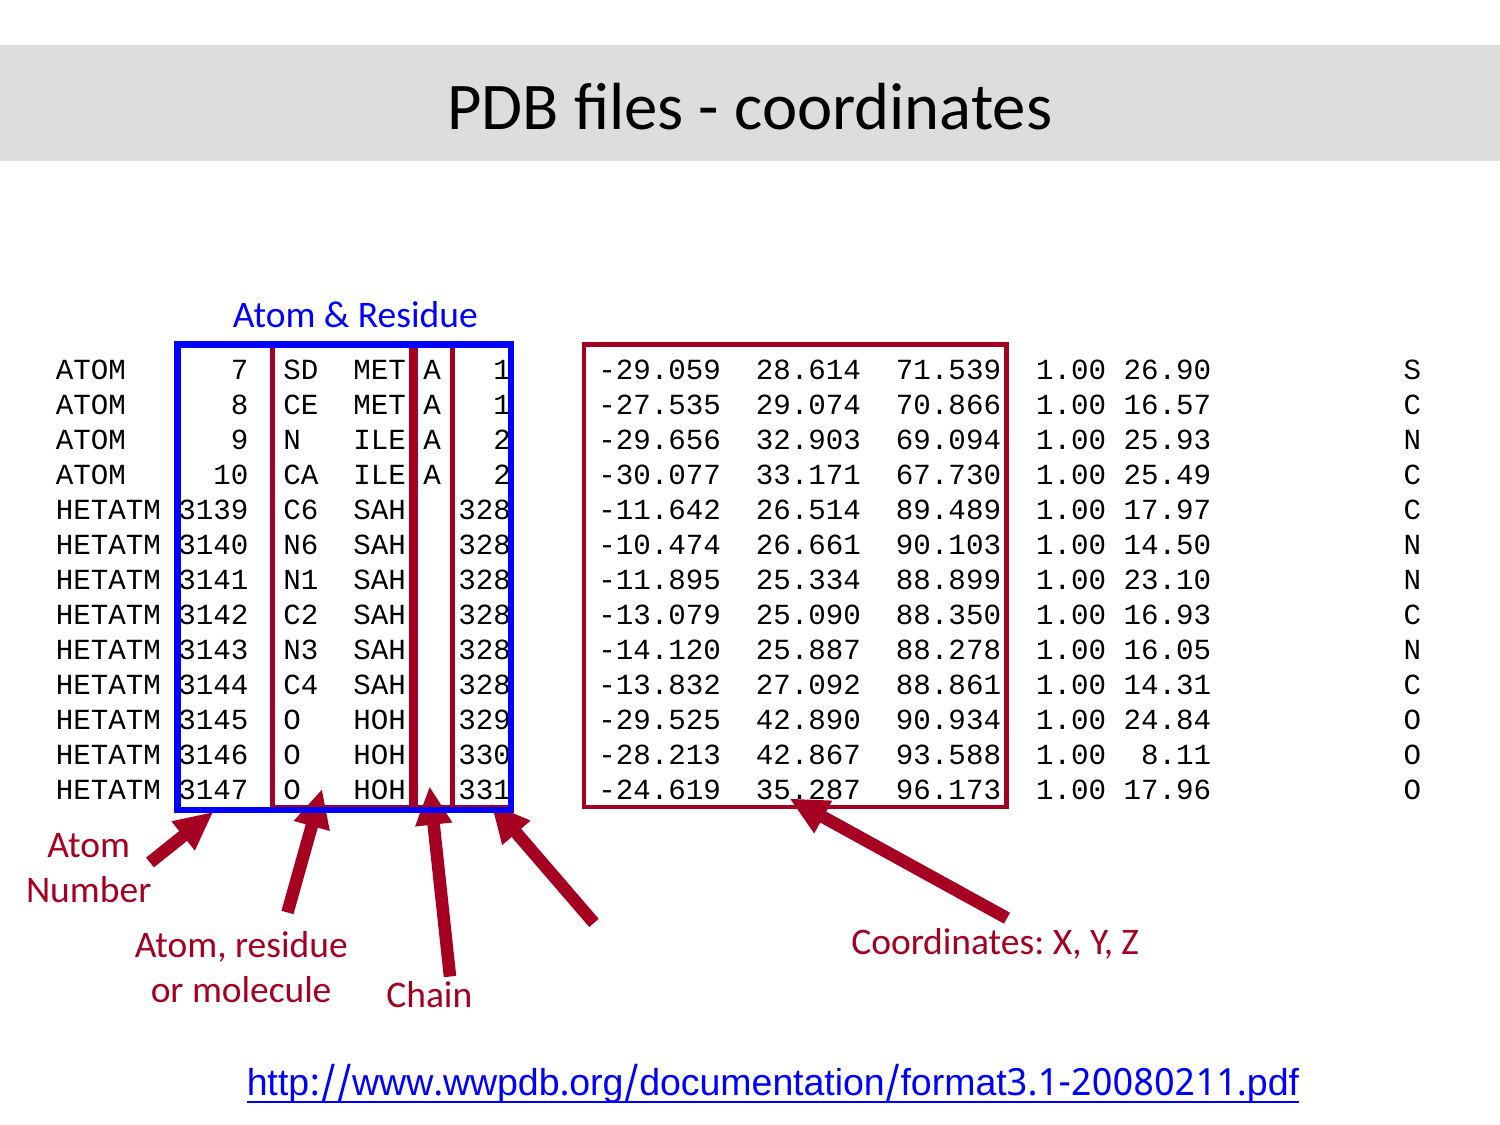

# PDB files - coordinates

Atom & Residue
ATOM      7  SD  MET A   1     -29.059  28.614  71.539  1.00 26.90           S
ATOM      8  CE  MET A   1     -27.535  29.074  70.866  1.00 16.57           C
ATOM      9  N   ILE A   2     -29.656  32.903  69.094  1.00 25.93           N
ATOM     10  CA  ILE A   2     -30.077  33.171  67.730  1.00 25.49           C
HETATM 3139  C6  SAH   328     -11.642  26.514  89.489  1.00 17.97           C
HETATM 3140  N6  SAH   328     -10.474  26.661  90.103  1.00 14.50           N
HETATM 3141  N1  SAH   328     -11.895  25.334  88.899  1.00 23.10           N
HETATM 3142  C2  SAH   328     -13.079  25.090  88.350  1.00 16.93           C
HETATM 3143  N3  SAH   328     -14.120  25.887  88.278  1.00 16.05           N
HETATM 3144  C4  SAH   328     -13.832  27.092  88.861  1.00 14.31           C
HETATM 3145  O   HOH   329     -29.525  42.890  90.934  1.00 24.84           O
HETATM 3146  O   HOH   330     -28.213  42.867  93.588  1.00  8.11           O
HETATM 3147  O   HOH   331     -24.619  35.287  96.173  1.00 17.96           O

Atom
Number

Coordinates: X, Y, Z
Atom, residue
or molecule
Chain
http://www.wwpdb.org/documentation/format3.1-20080211.pdf